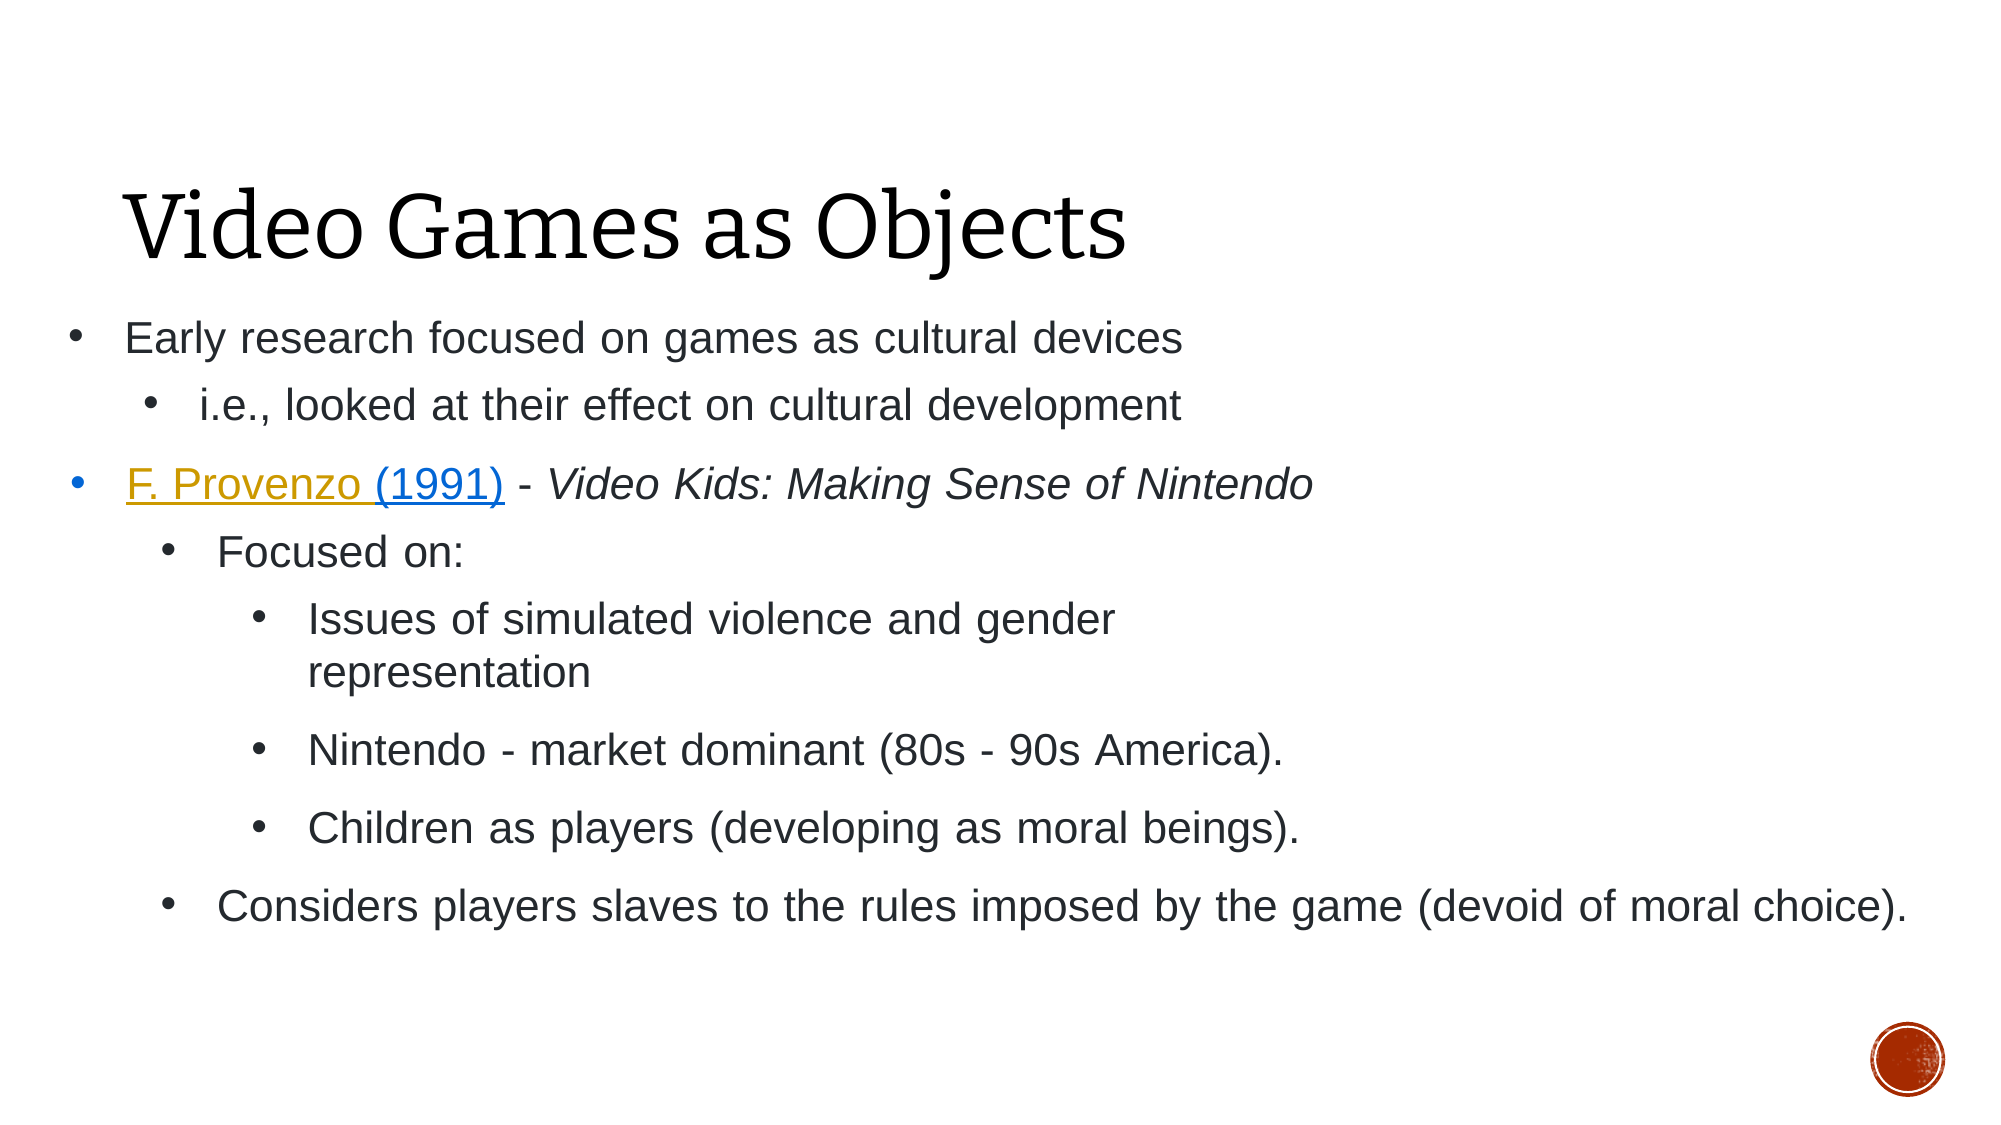

Video Games as Objects
Early research focused on games as cultural devices
i.e., looked at their effect on cultural development
F. Provenzo (1991) - Video Kids: Making Sense of Nintendo
Focused on:
Issues of simulated violence and gender representation
Nintendo - market dominant (80s - 90s America).
Children as players (developing as moral beings).
Considers players slaves to the rules imposed by the game (devoid of moral choice).